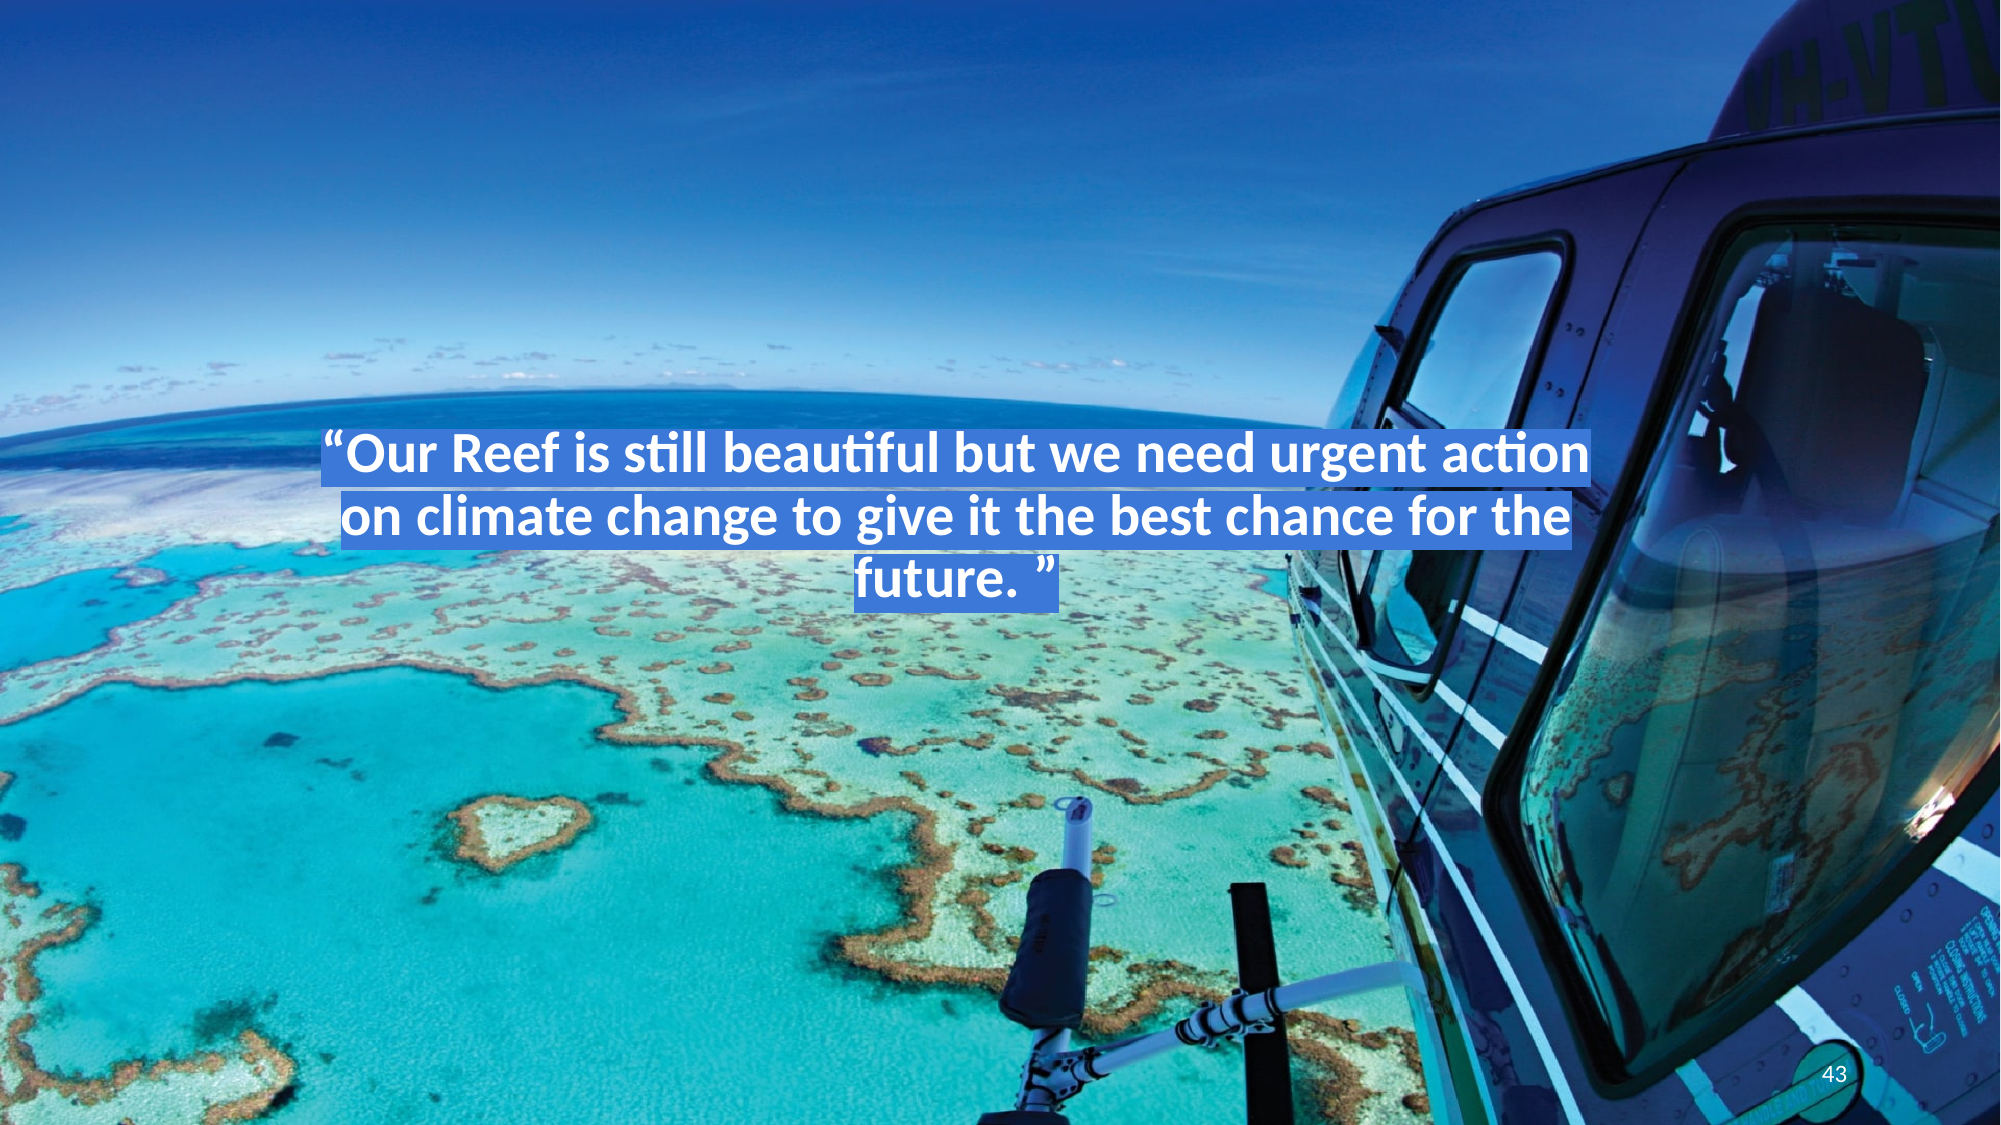

“Our Reef is still beautiful but we need urgent action on climate change to give it the best chance for the future. ”
43